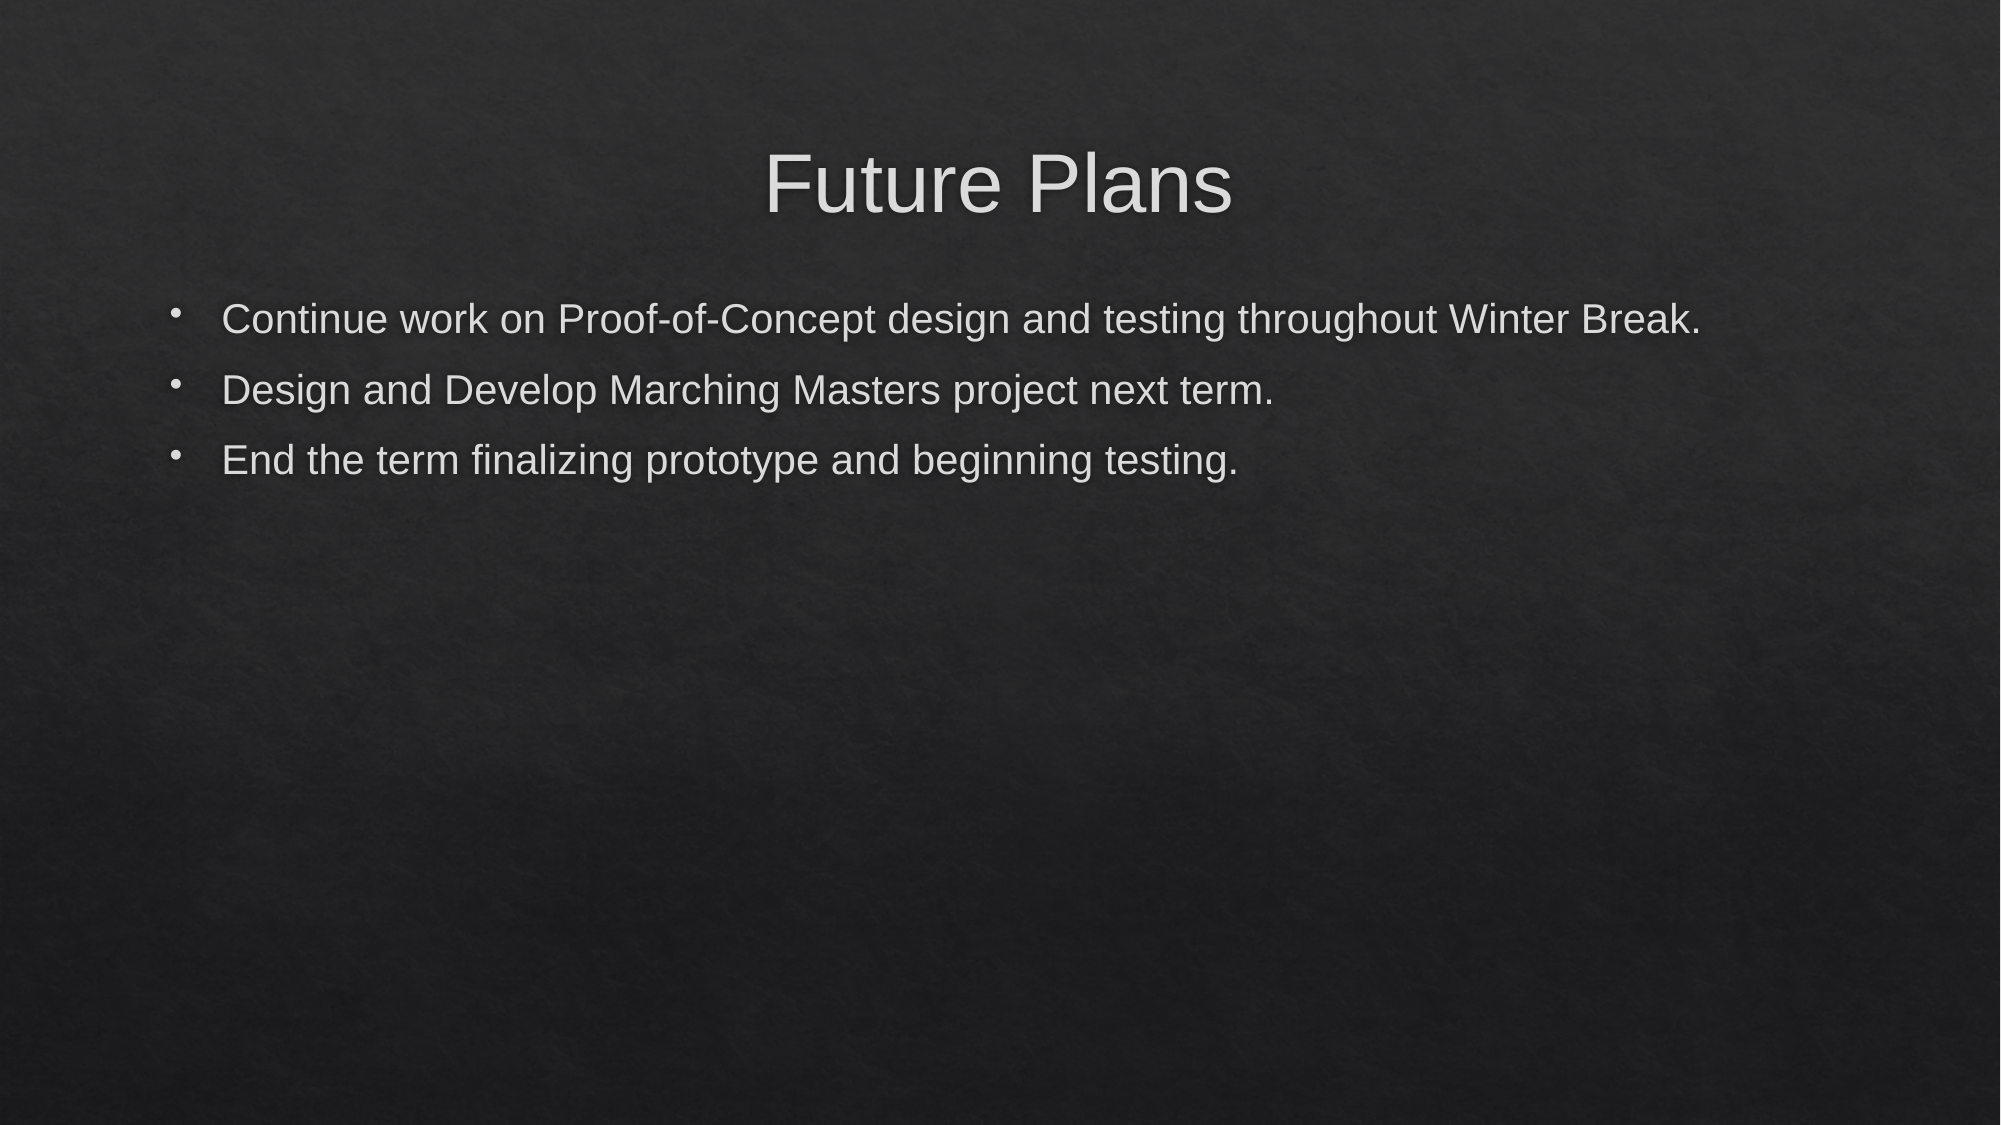

# Future Plans
Continue work on Proof-of-Concept design and testing throughout Winter Break.
Design and Develop Marching Masters project next term.
End the term finalizing prototype and beginning testing.